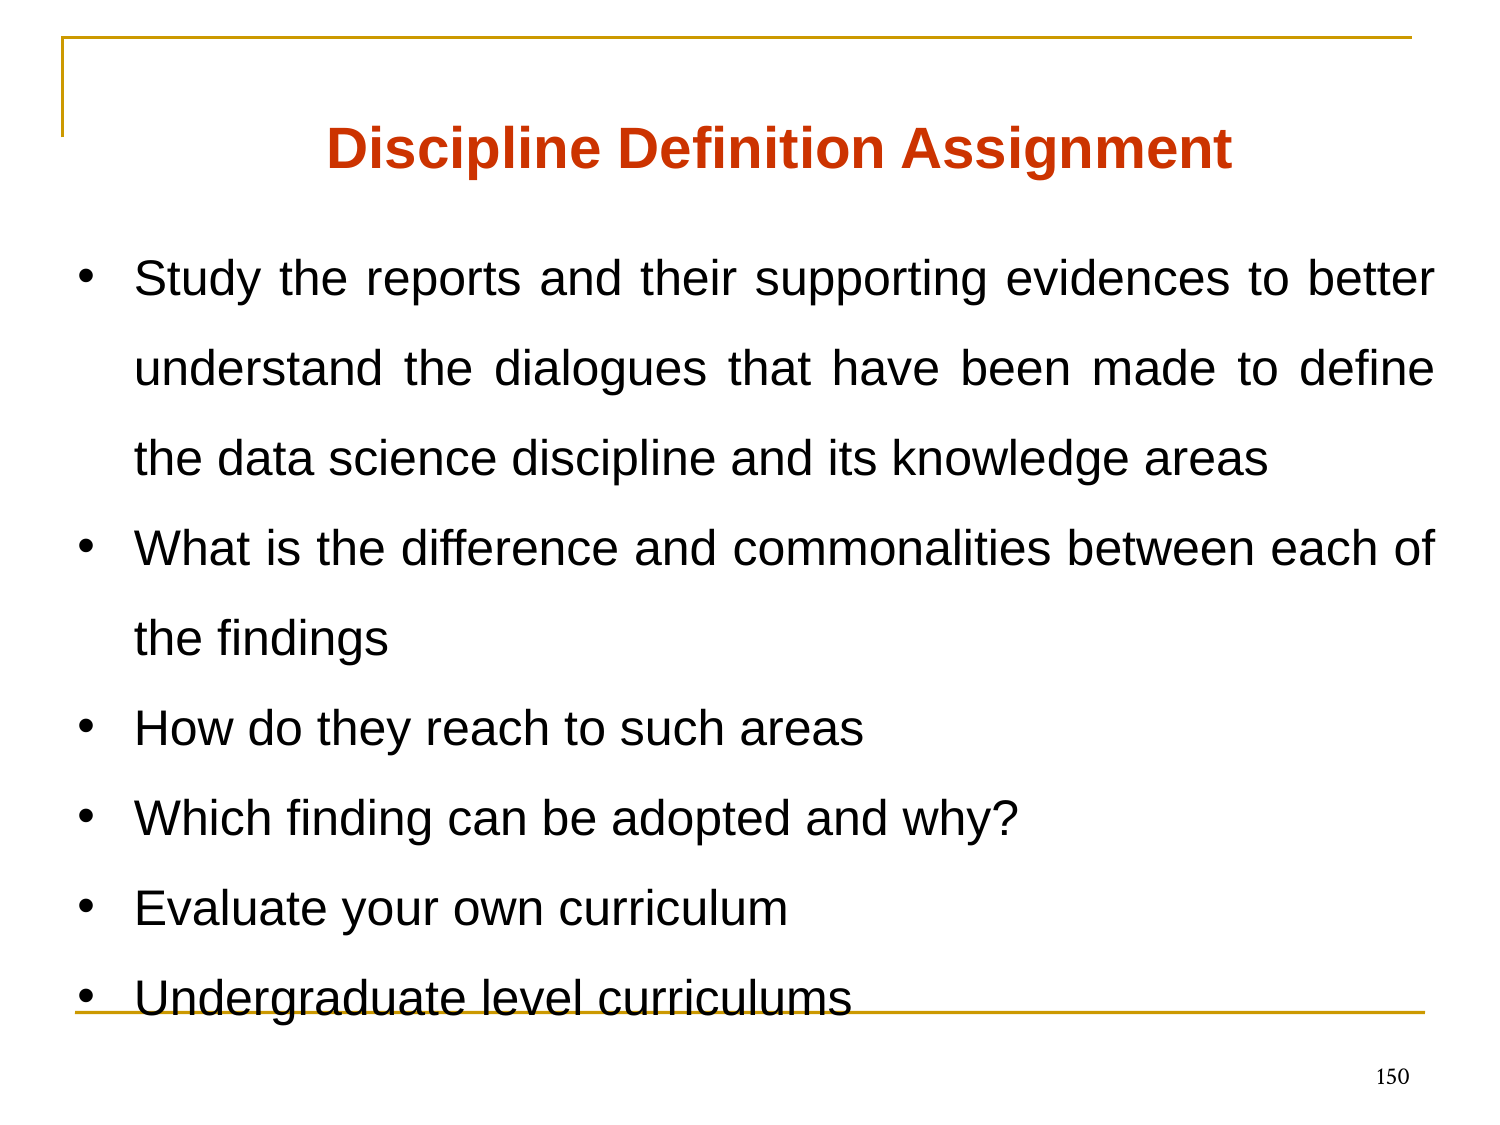

Discipline Definition Assignment
Study the reports and their supporting evidences to better understand the dialogues that have been made to define the data science discipline and its knowledge areas
What is the difference and commonalities between each of the findings
How do they reach to such areas
Which finding can be adopted and why?
Evaluate your own curriculum
Undergraduate level curriculums

150